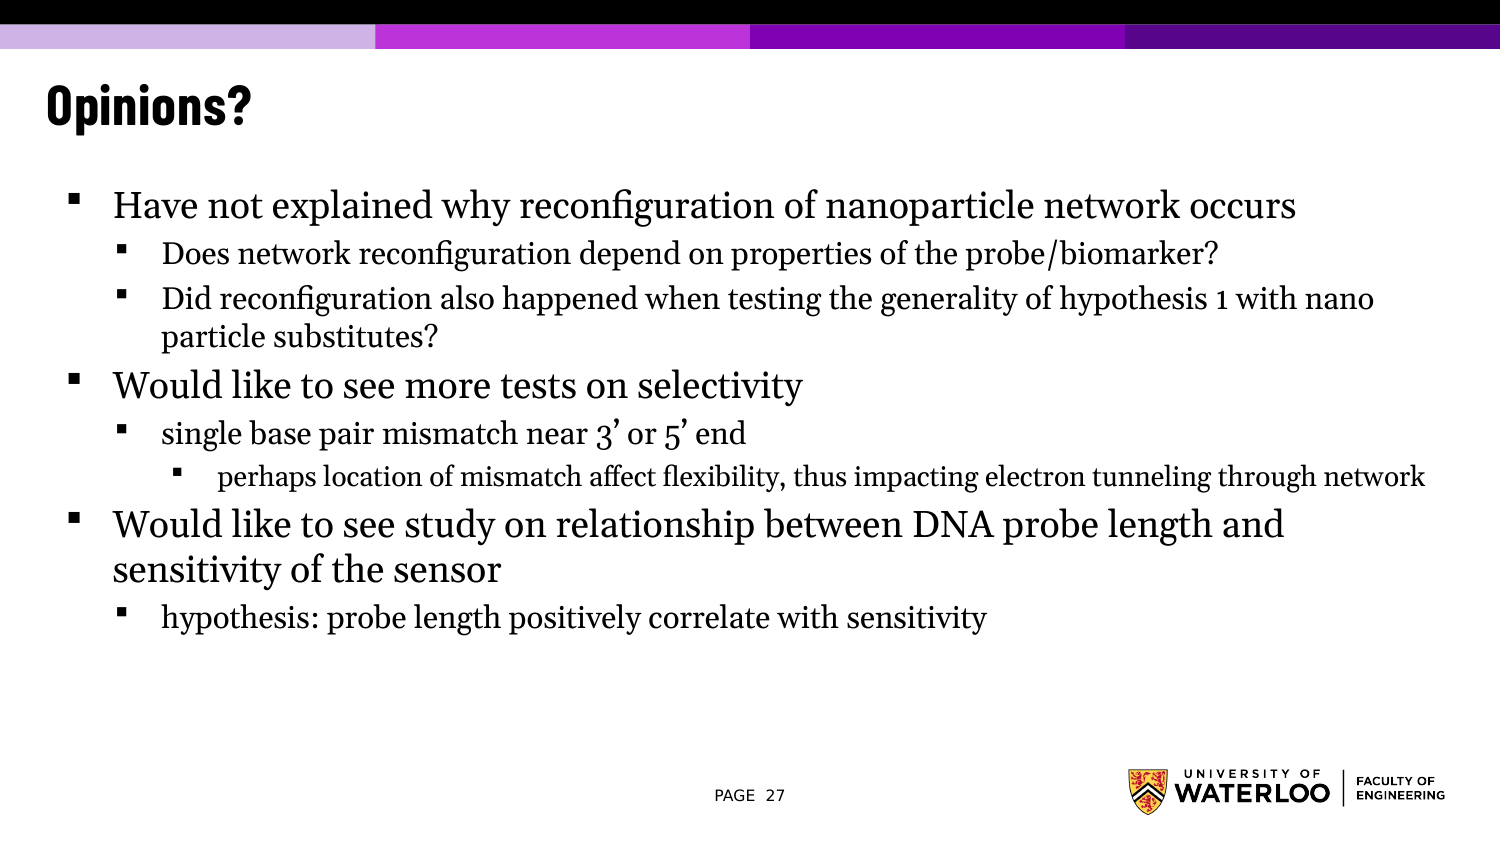

# Opinions?
Have not explained why reconfiguration of nanoparticle network occurs
Does network reconfiguration depend on properties of the probe/biomarker?
Did reconfiguration also happened when testing the generality of hypothesis 1 with nano particle substitutes?
Would like to see more tests on selectivity
single base pair mismatch near 3’ or 5’ end
perhaps location of mismatch affect flexibility, thus impacting electron tunneling through network
Would like to see study on relationship between DNA probe length and sensitivity of the sensor
hypothesis: probe length positively correlate with sensitivity

PAGE  27